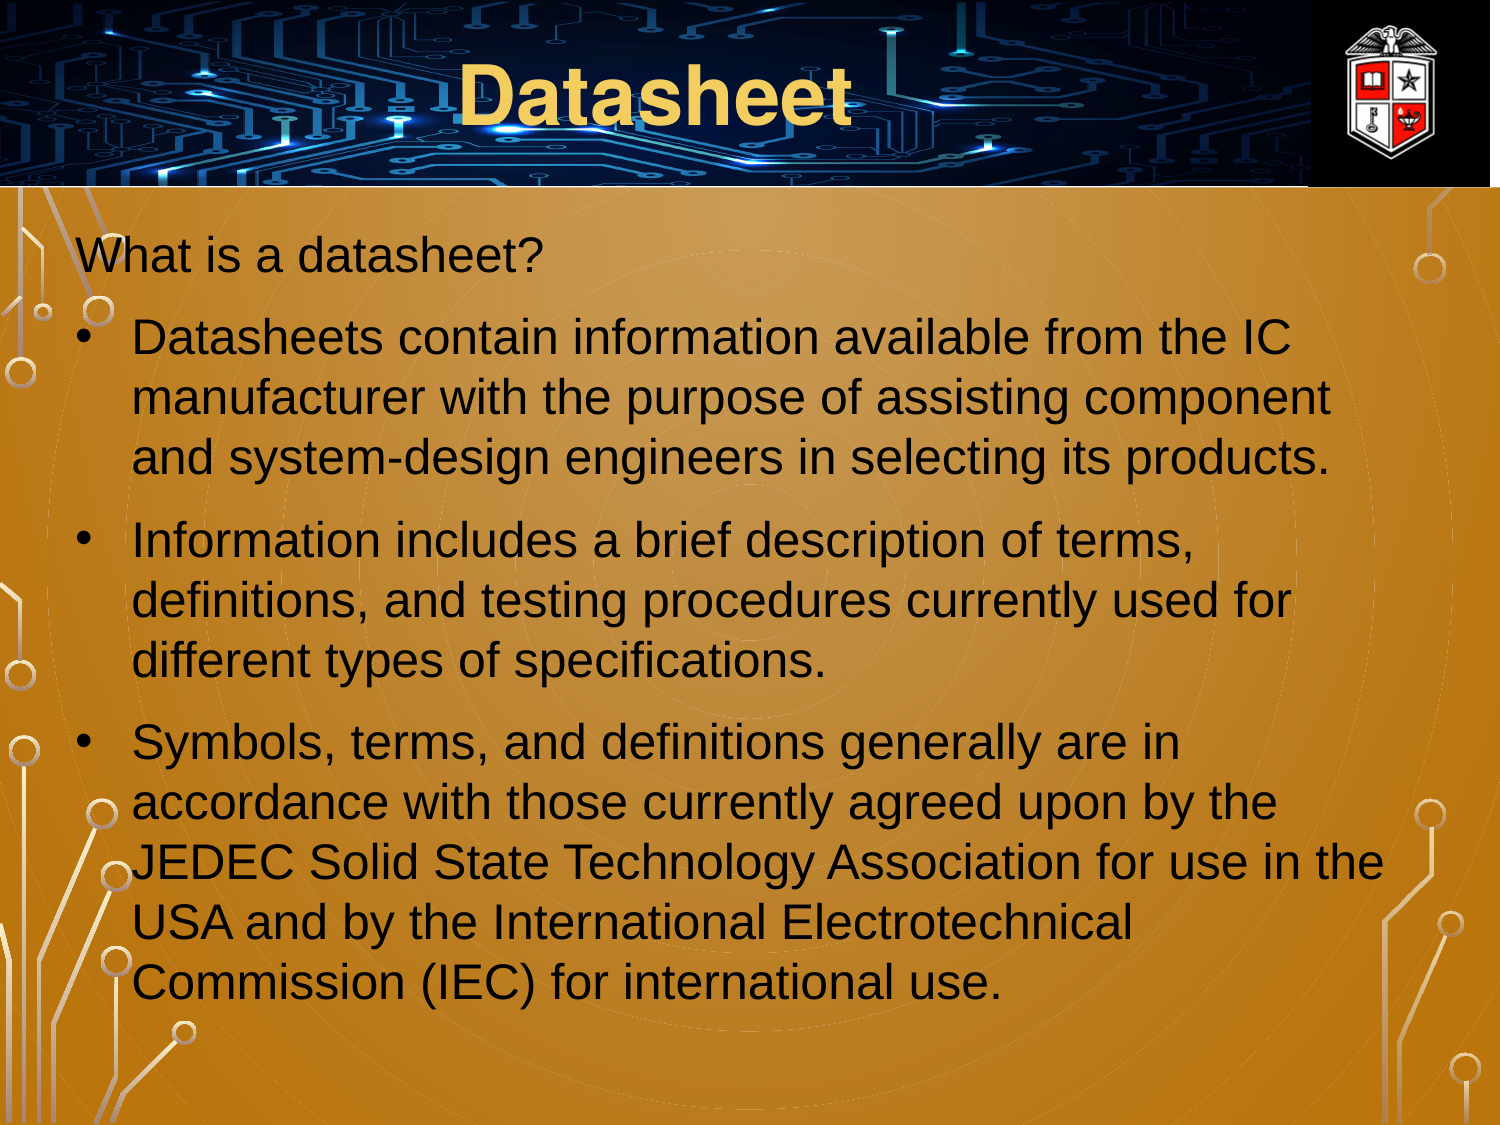

Datasheet
What is a datasheet?
Datasheets contain information available from the IC manufacturer with the purpose of assisting component and system-design engineers in selecting its products.
Information includes a brief description of terms, definitions, and testing procedures currently used for different types of specifications.
Symbols, terms, and definitions generally are in accordance with those currently agreed upon by the JEDEC Solid State Technology Association for use in the USA and by the International Electrotechnical Commission (IEC) for international use.